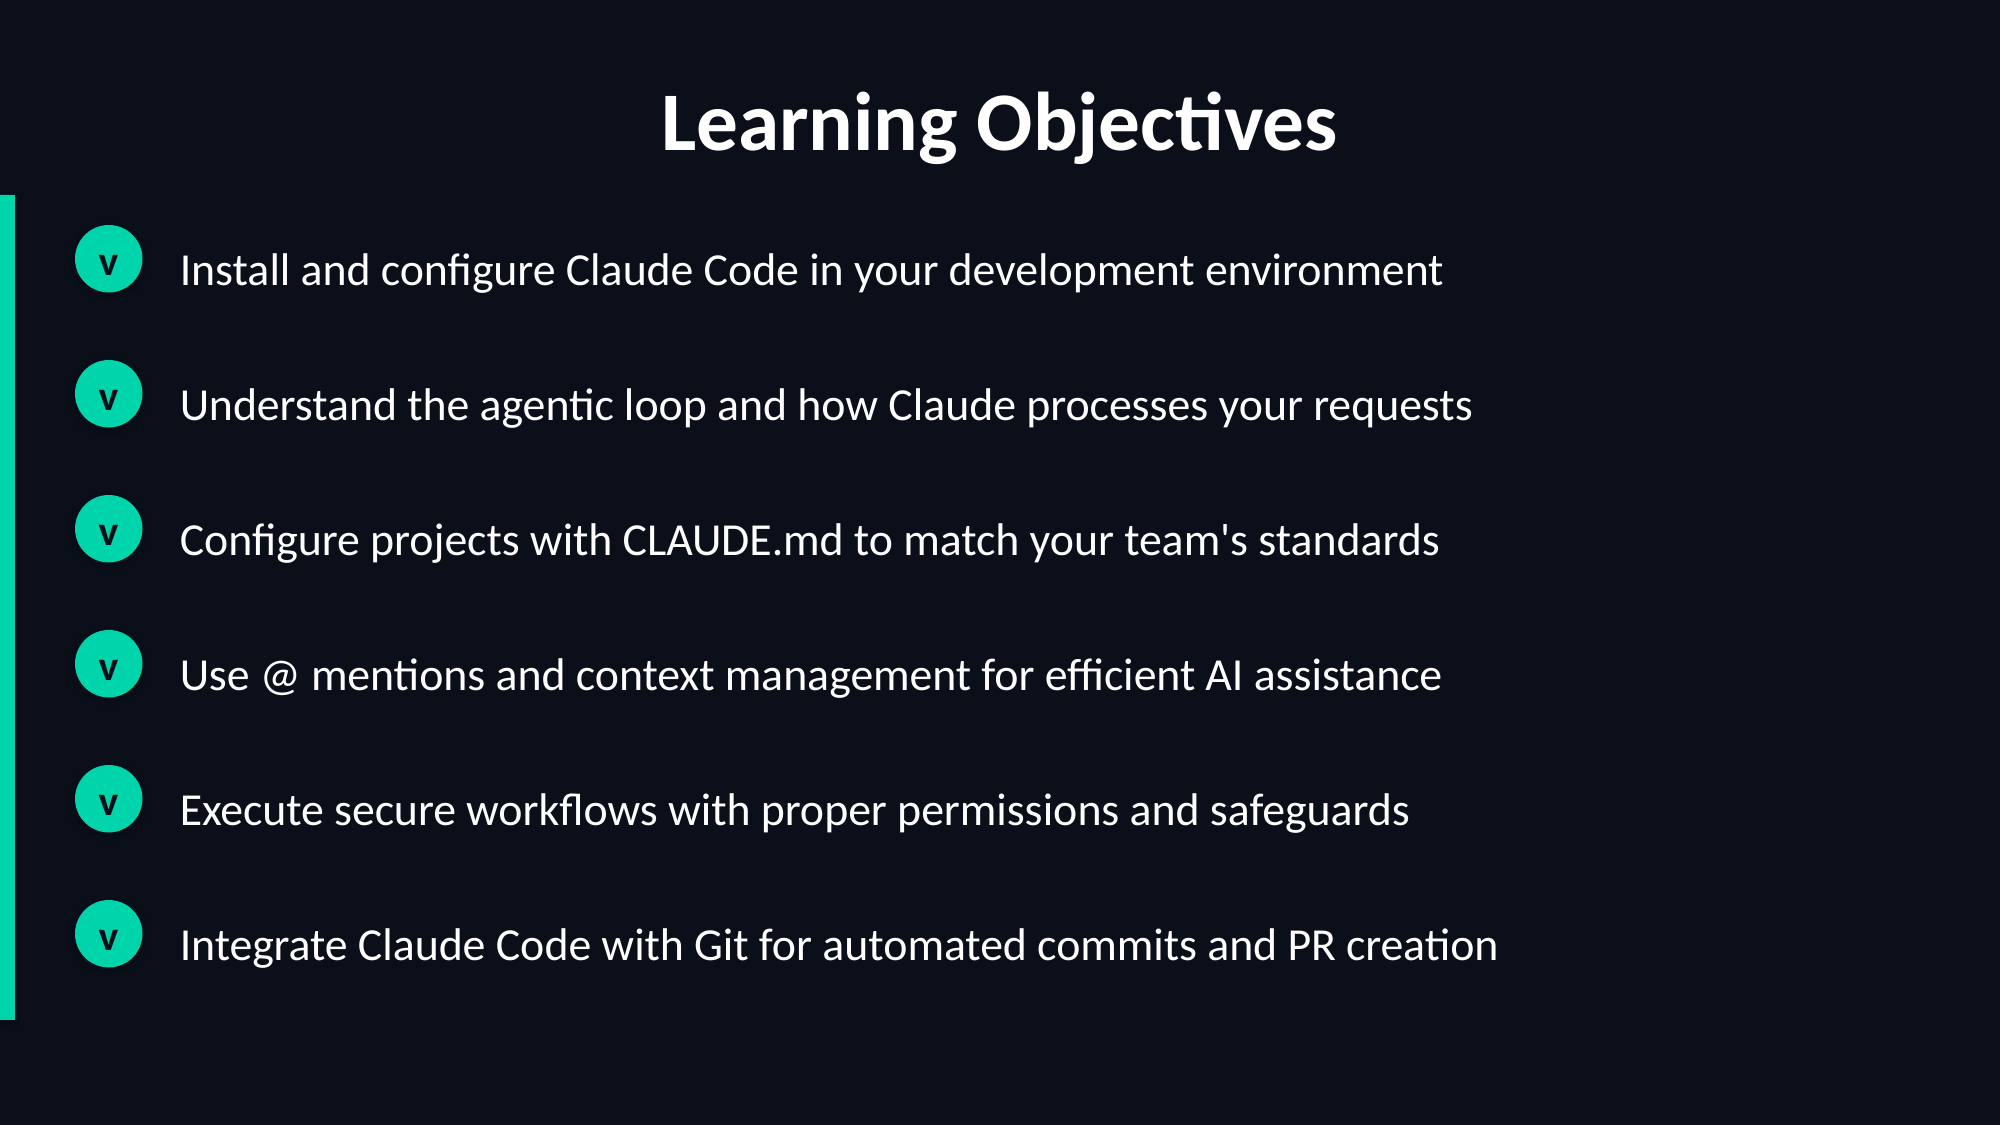

Learning Objectives

v
Install and configure Claude Code in your development environment

v
Understand the agentic loop and how Claude processes your requests

v
Configure projects with CLAUDE.md to match your team's standards

v
Use @ mentions and context management for efficient AI assistance

v
Execute secure workflows with proper permissions and safeguards

v
Integrate Claude Code with Git for automated commits and PR creation